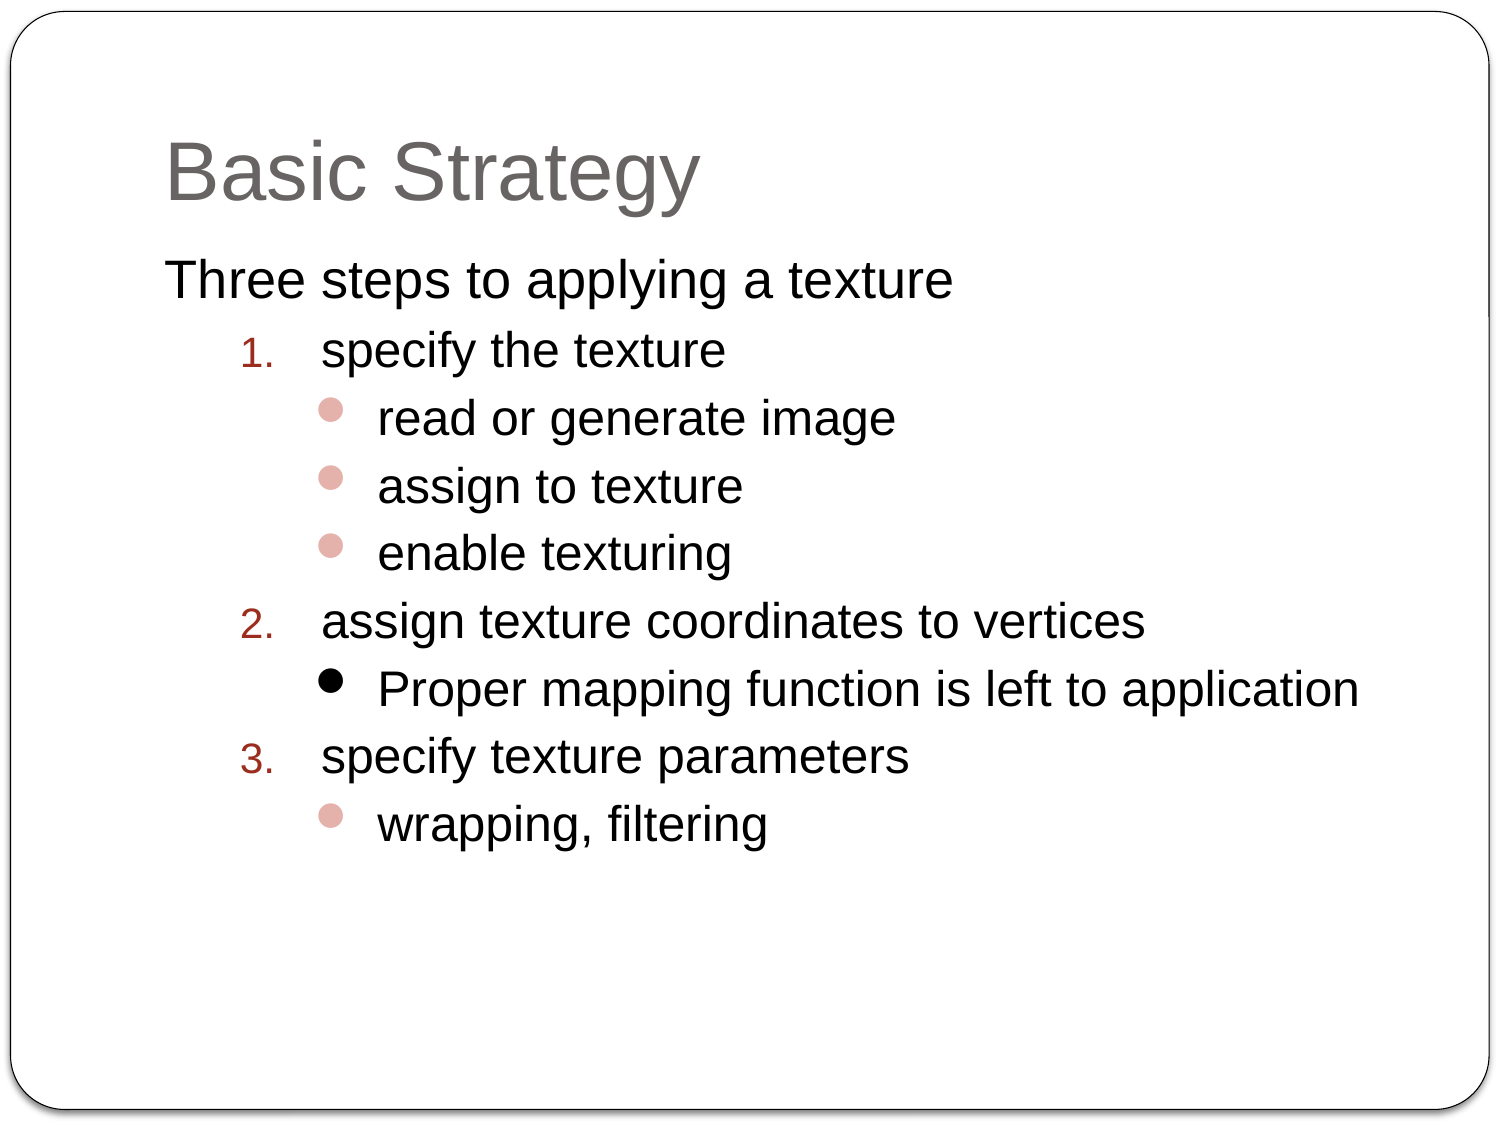

# Basic Strategy
Three steps to applying a texture
specify the texture
read or generate image
assign to texture
enable texturing
assign texture coordinates to vertices
Proper mapping function is left to application
specify texture parameters
wrapping, filtering